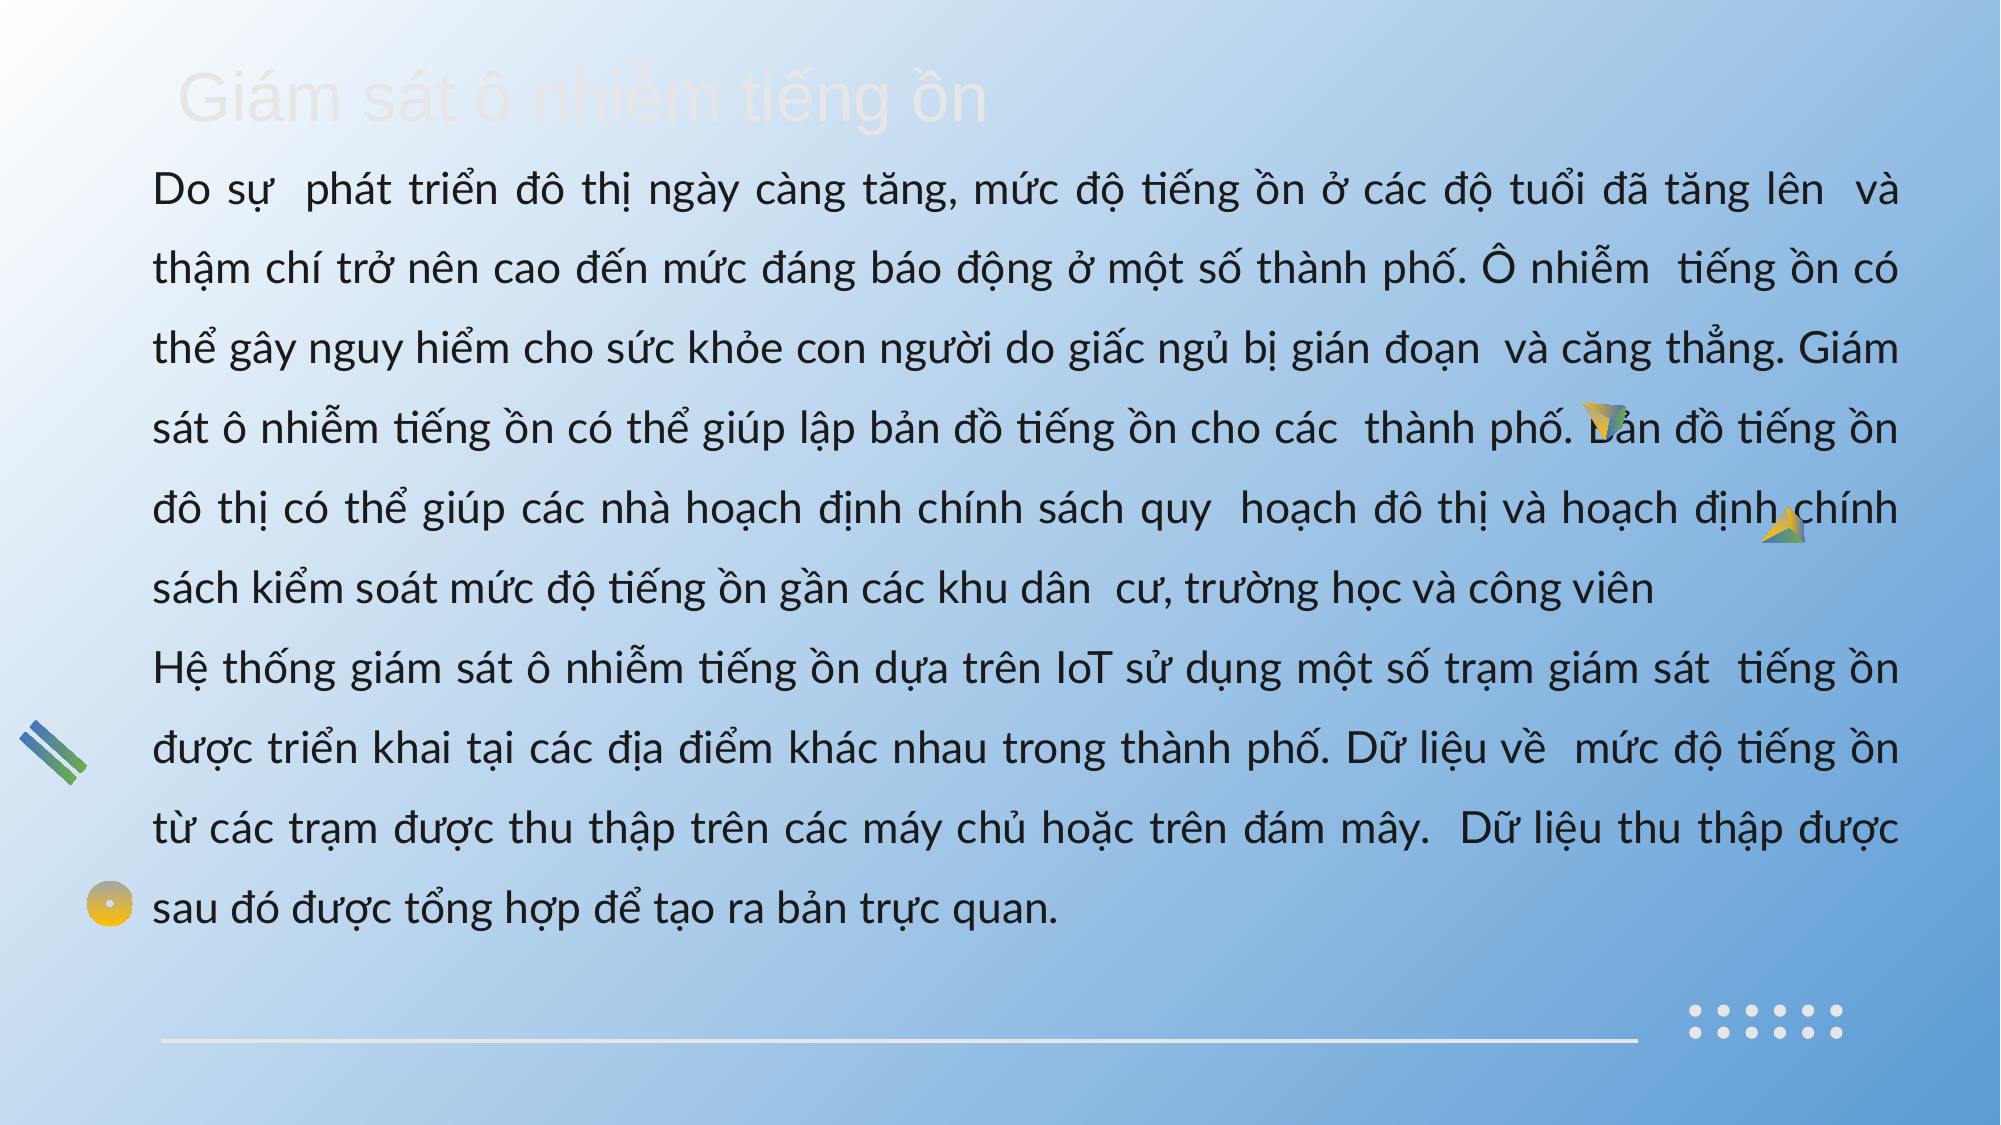

# Giám sát ô nhiễm tiếng ồn
Do sự  phát triển đô thị ngày càng tăng, mức độ tiếng ồn ở các độ tuổi đã tăng lên  và thậm chí trở nên cao đến mức đáng báo động ở một số thành phố. Ô nhiễm  tiếng ồn có thể gây nguy hiểm cho sức khỏe con người do giấc ngủ bị gián đoạn  và căng thẳng. Giám sát ô nhiễm tiếng ồn có thể giúp lập bản đồ tiếng ồn cho các  thành phố. Bản đồ tiếng ồn đô thị có thể giúp các nhà hoạch định chính sách quy  hoạch đô thị và hoạch định chính sách kiểm soát mức độ tiếng ồn gần các khu dân  cư, trường học và công viên
Hệ thống giám sát ô nhiễm tiếng ồn dựa trên IoT sử dụng một số trạm giám sát  tiếng ồn được triển khai tại các địa điểm khác nhau trong thành phố. Dữ liệu về  mức độ tiếng ồn từ các trạm được thu thập trên các máy chủ hoặc trên đám mây.  Dữ liệu thu thập được sau đó được tổng hợp để tạo ra bản trực quan.